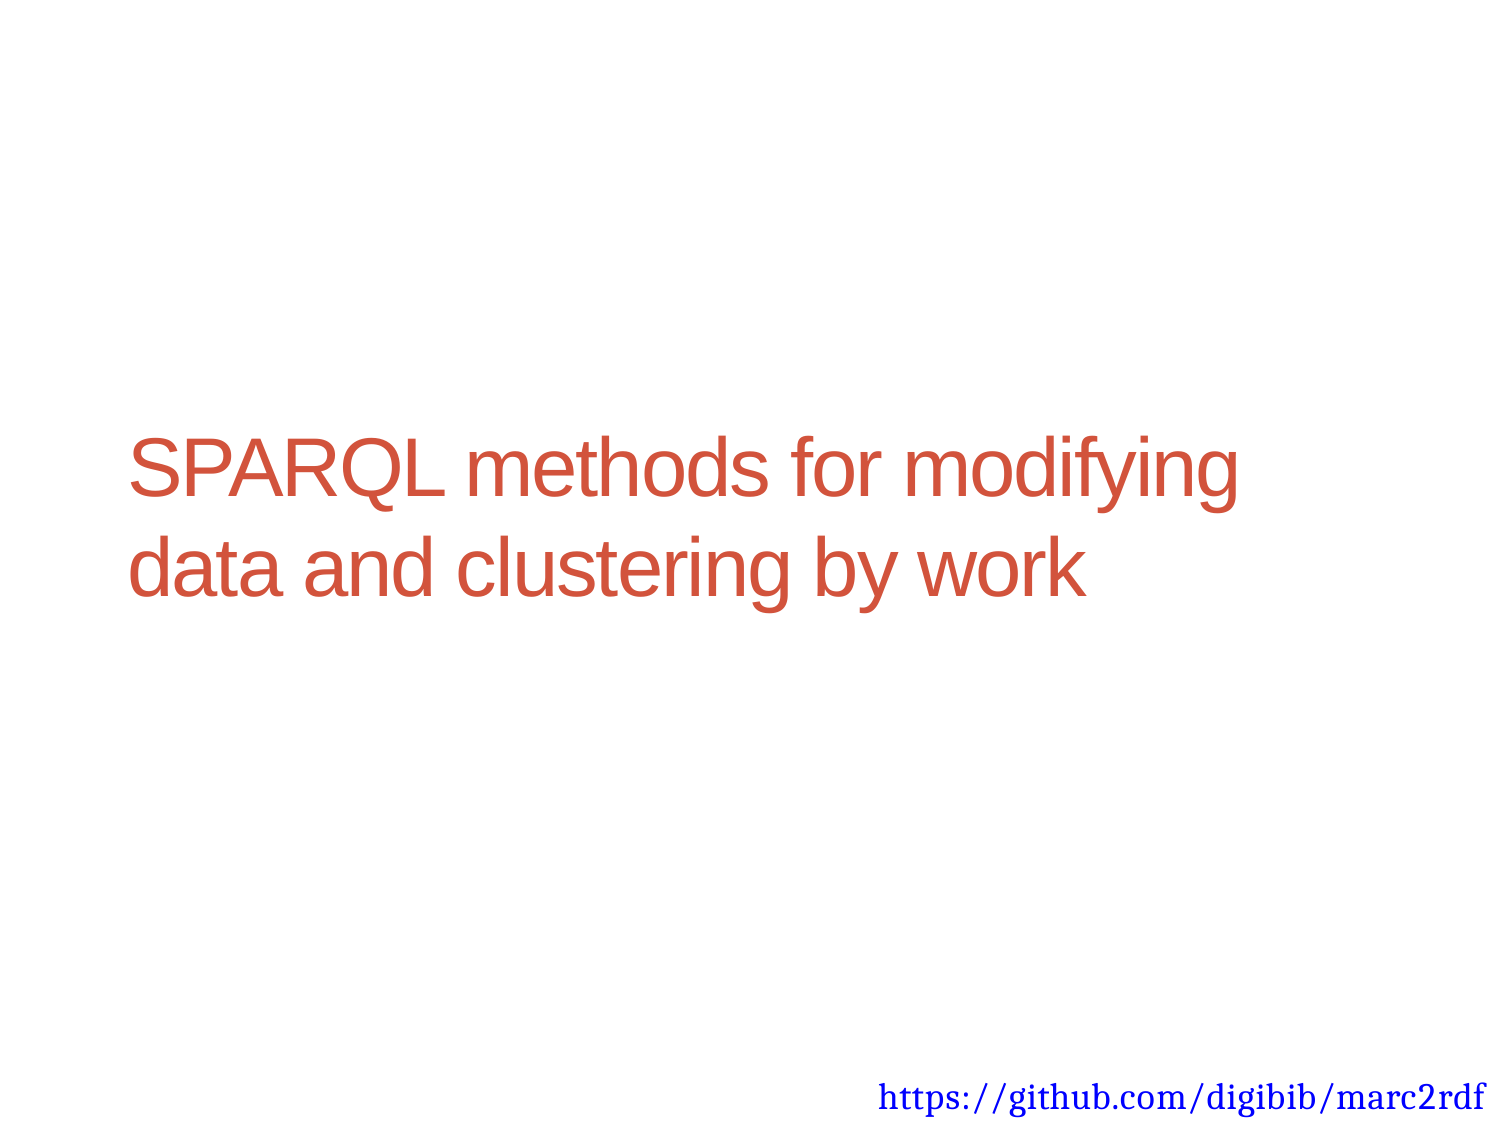

SPARQL methods for modifying data and clustering by work
https://github.com/digibib/marc2rdf